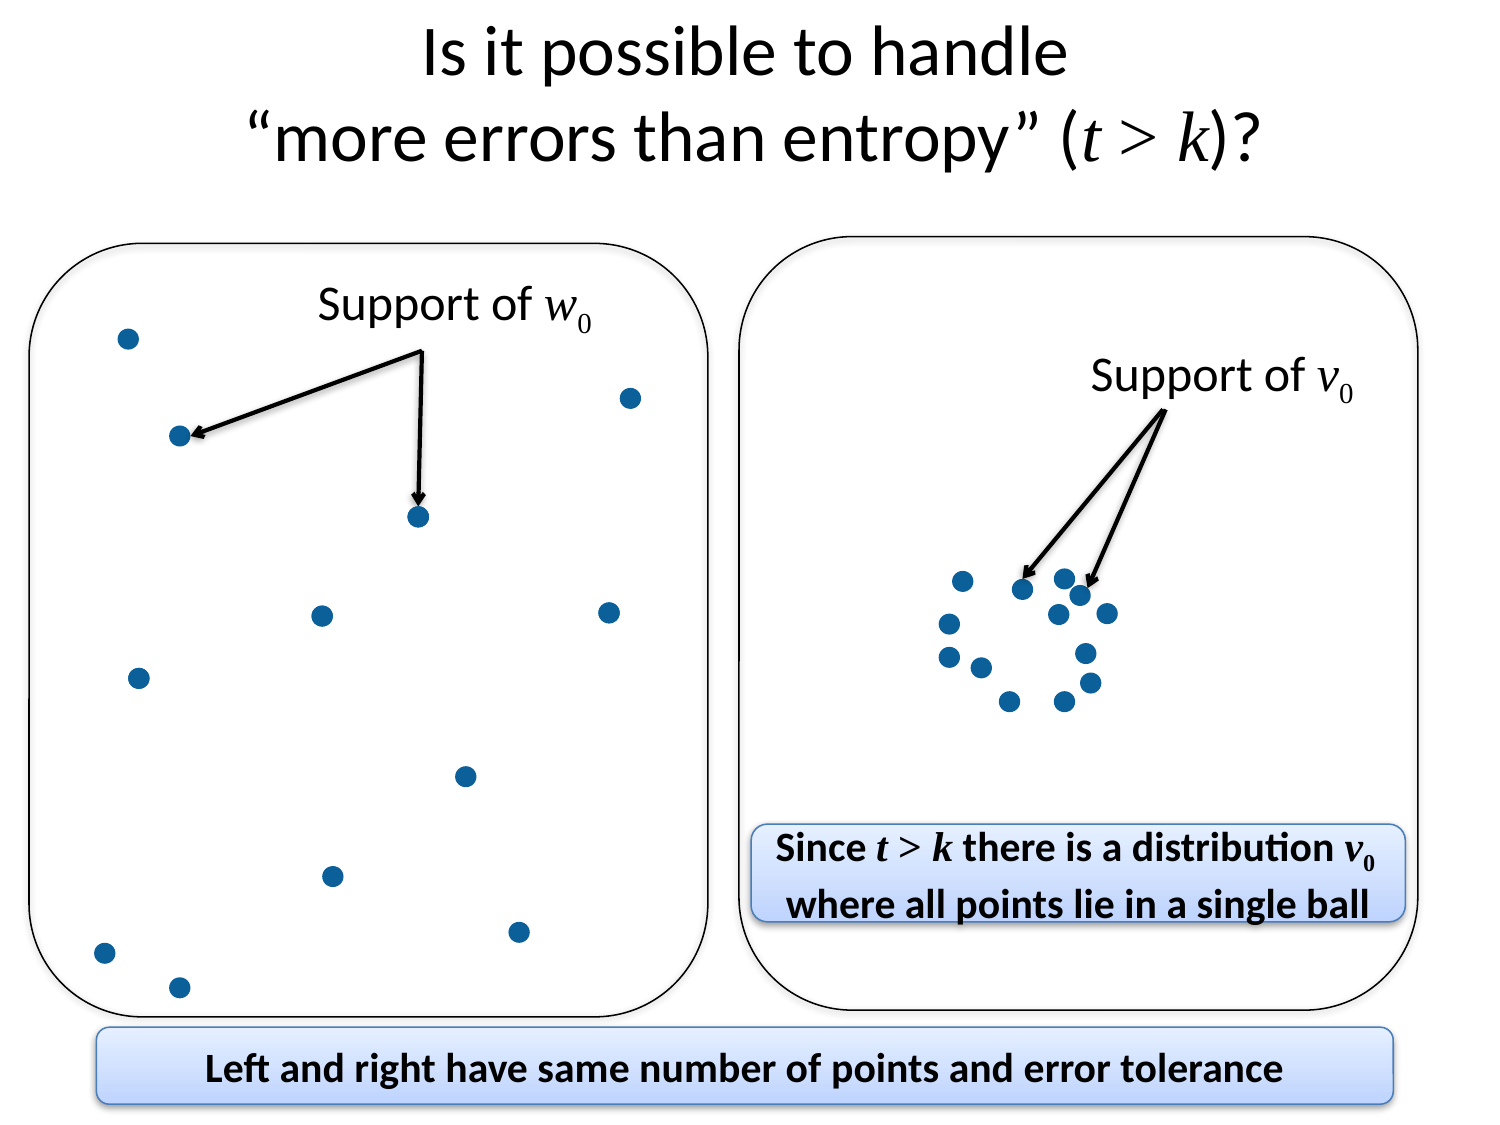

# Is it possible to handle “more errors than entropy” (t > k)?

Support of w0

Support of v0

r

Since t > k there is a distribution v0
where all points lie in a single ball

Left and right have same number of points and error tolerance